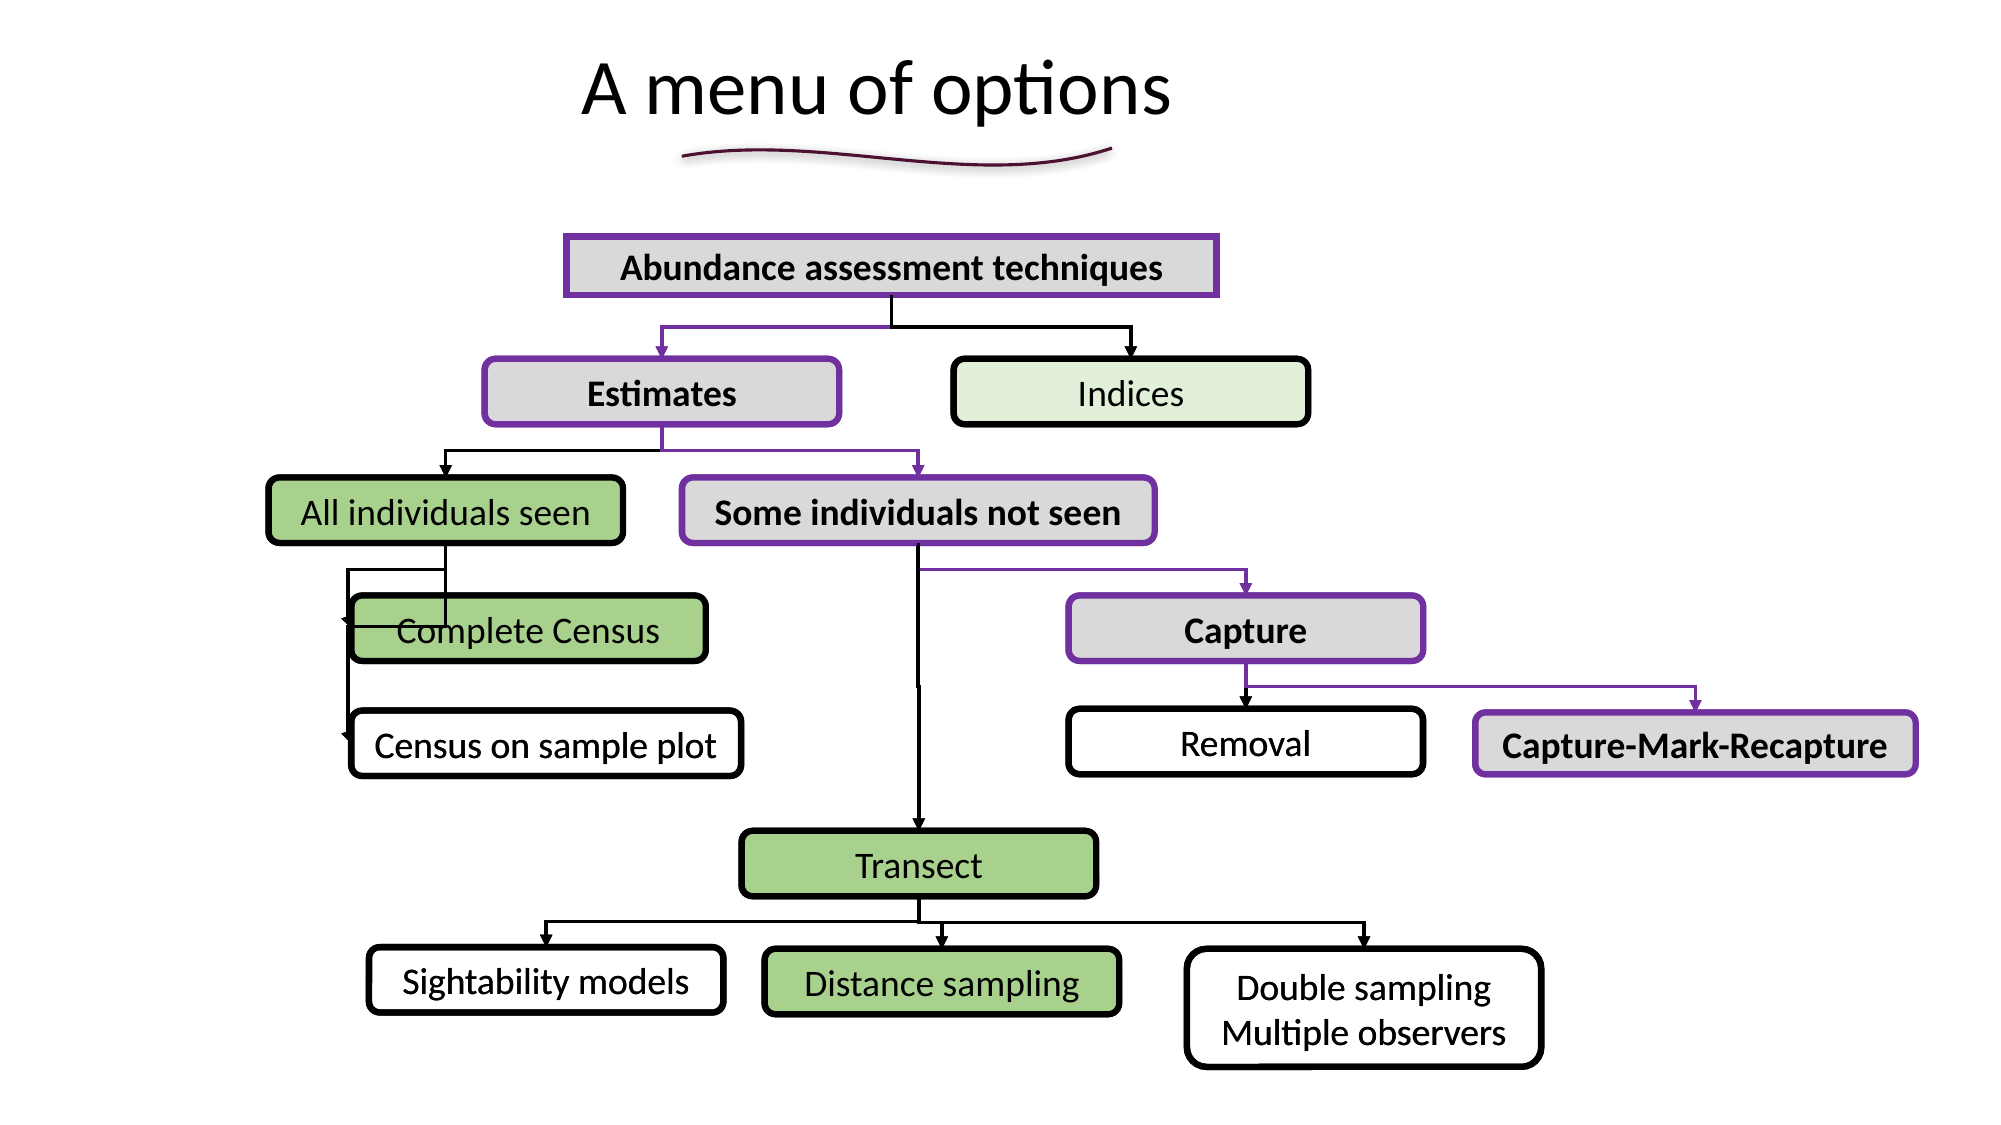

# A menu of options

Abundance assessment techniques
Estimates
Indices
All individuals seen
Some individuals not seen
Complete Census
Capture
Removal
Census on sample plot
Capture-Mark-Recapture
Transect
Sightability models
Distance sampling
Double sampling
Multiple observers
Abundance assessment techniques
Estimates
Indices
All individuals seen
Some individuals not seen
Complete Census
Capture
Removal
Census on sample plot
Capture-Mark-Recapture
Transect
Sightability models
Distance sampling
Double sampling
Multiple observers